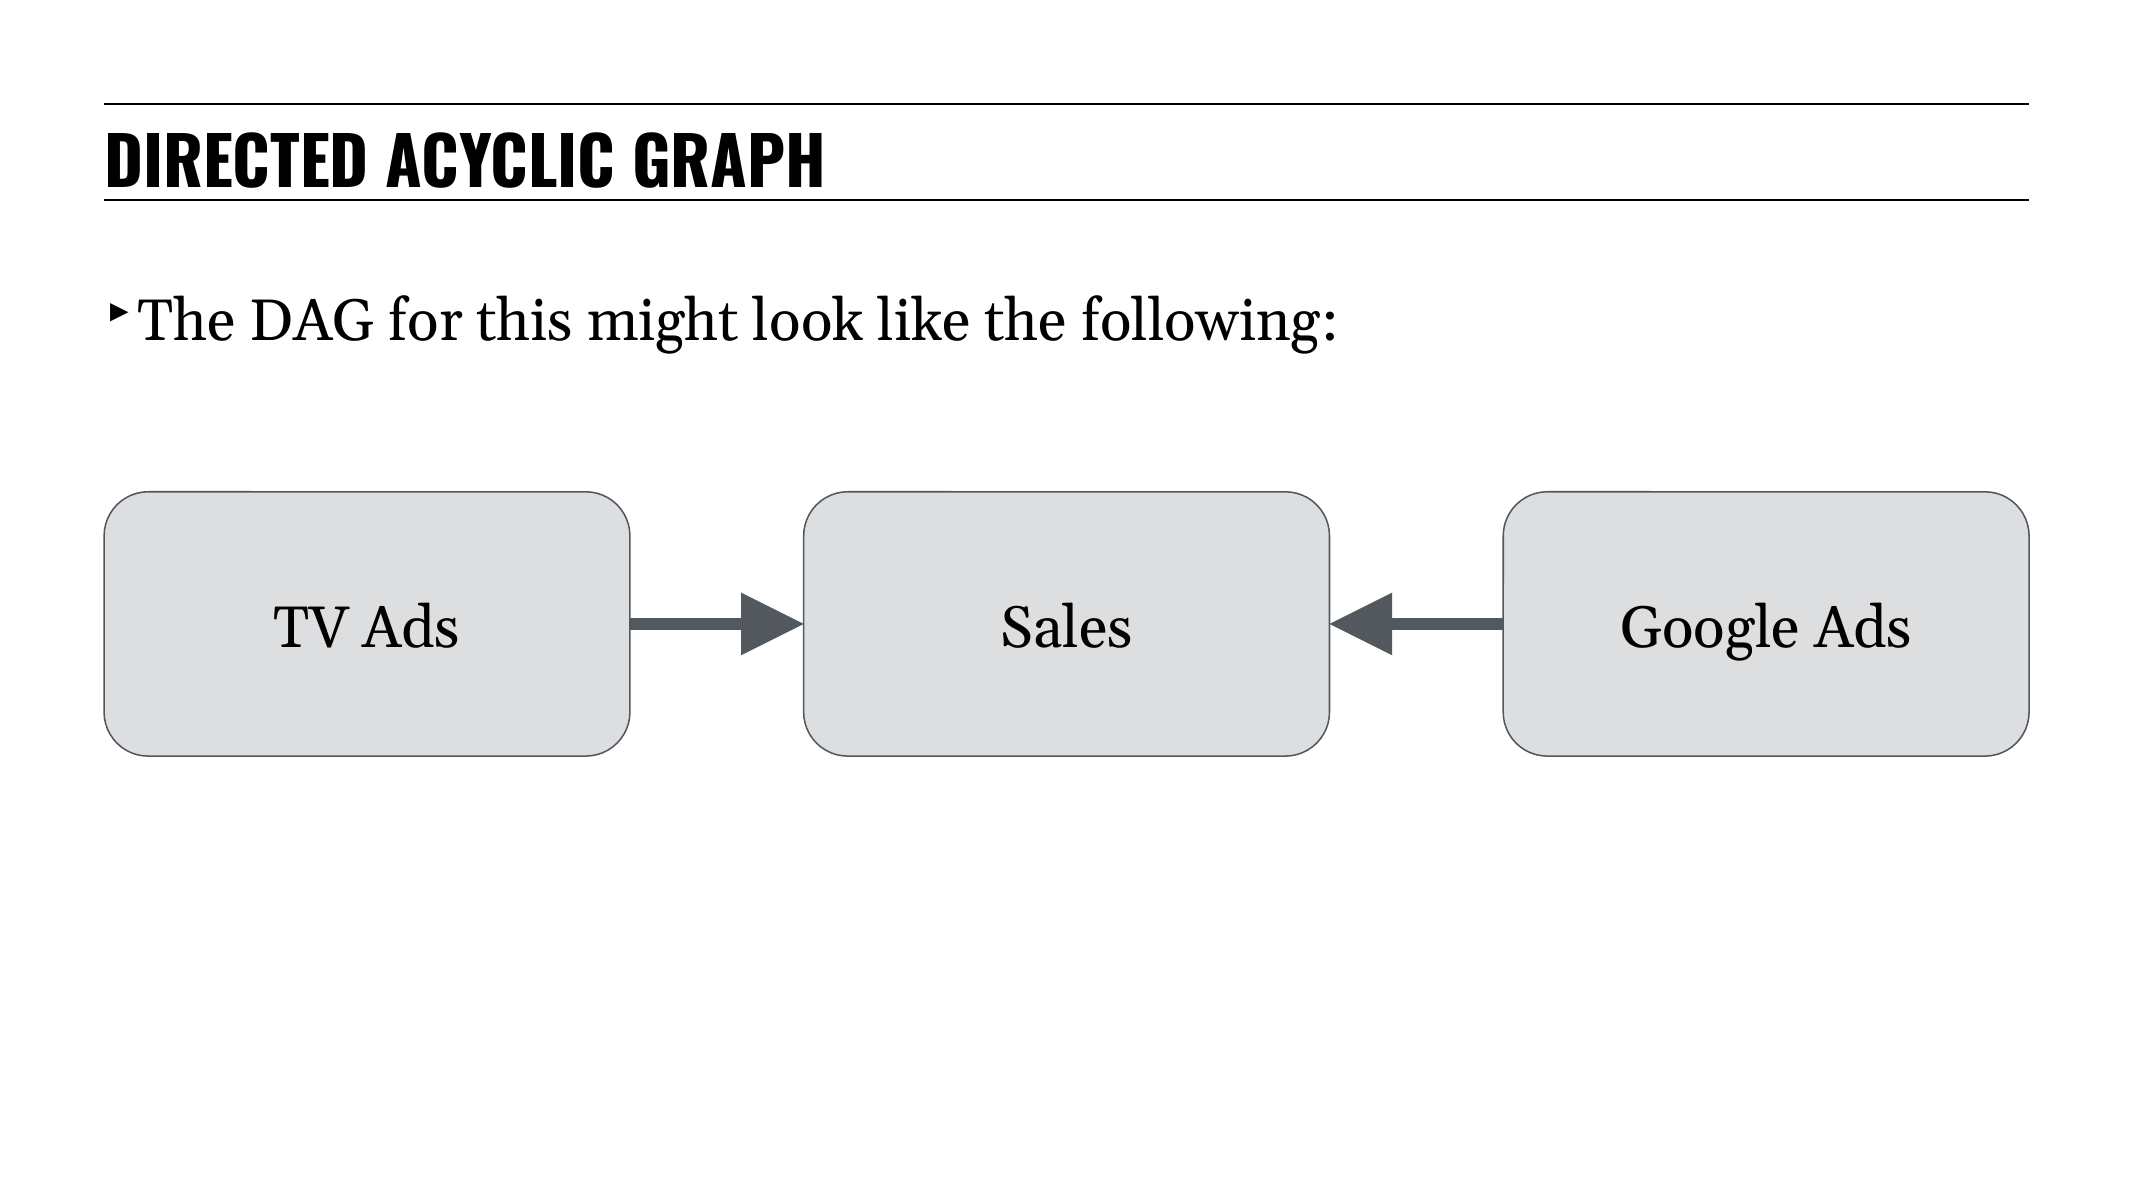

DIRECTED ACYCLIC GRAPH

The DAG for this might look like the following:

TV Ads
Sales
Google Ads